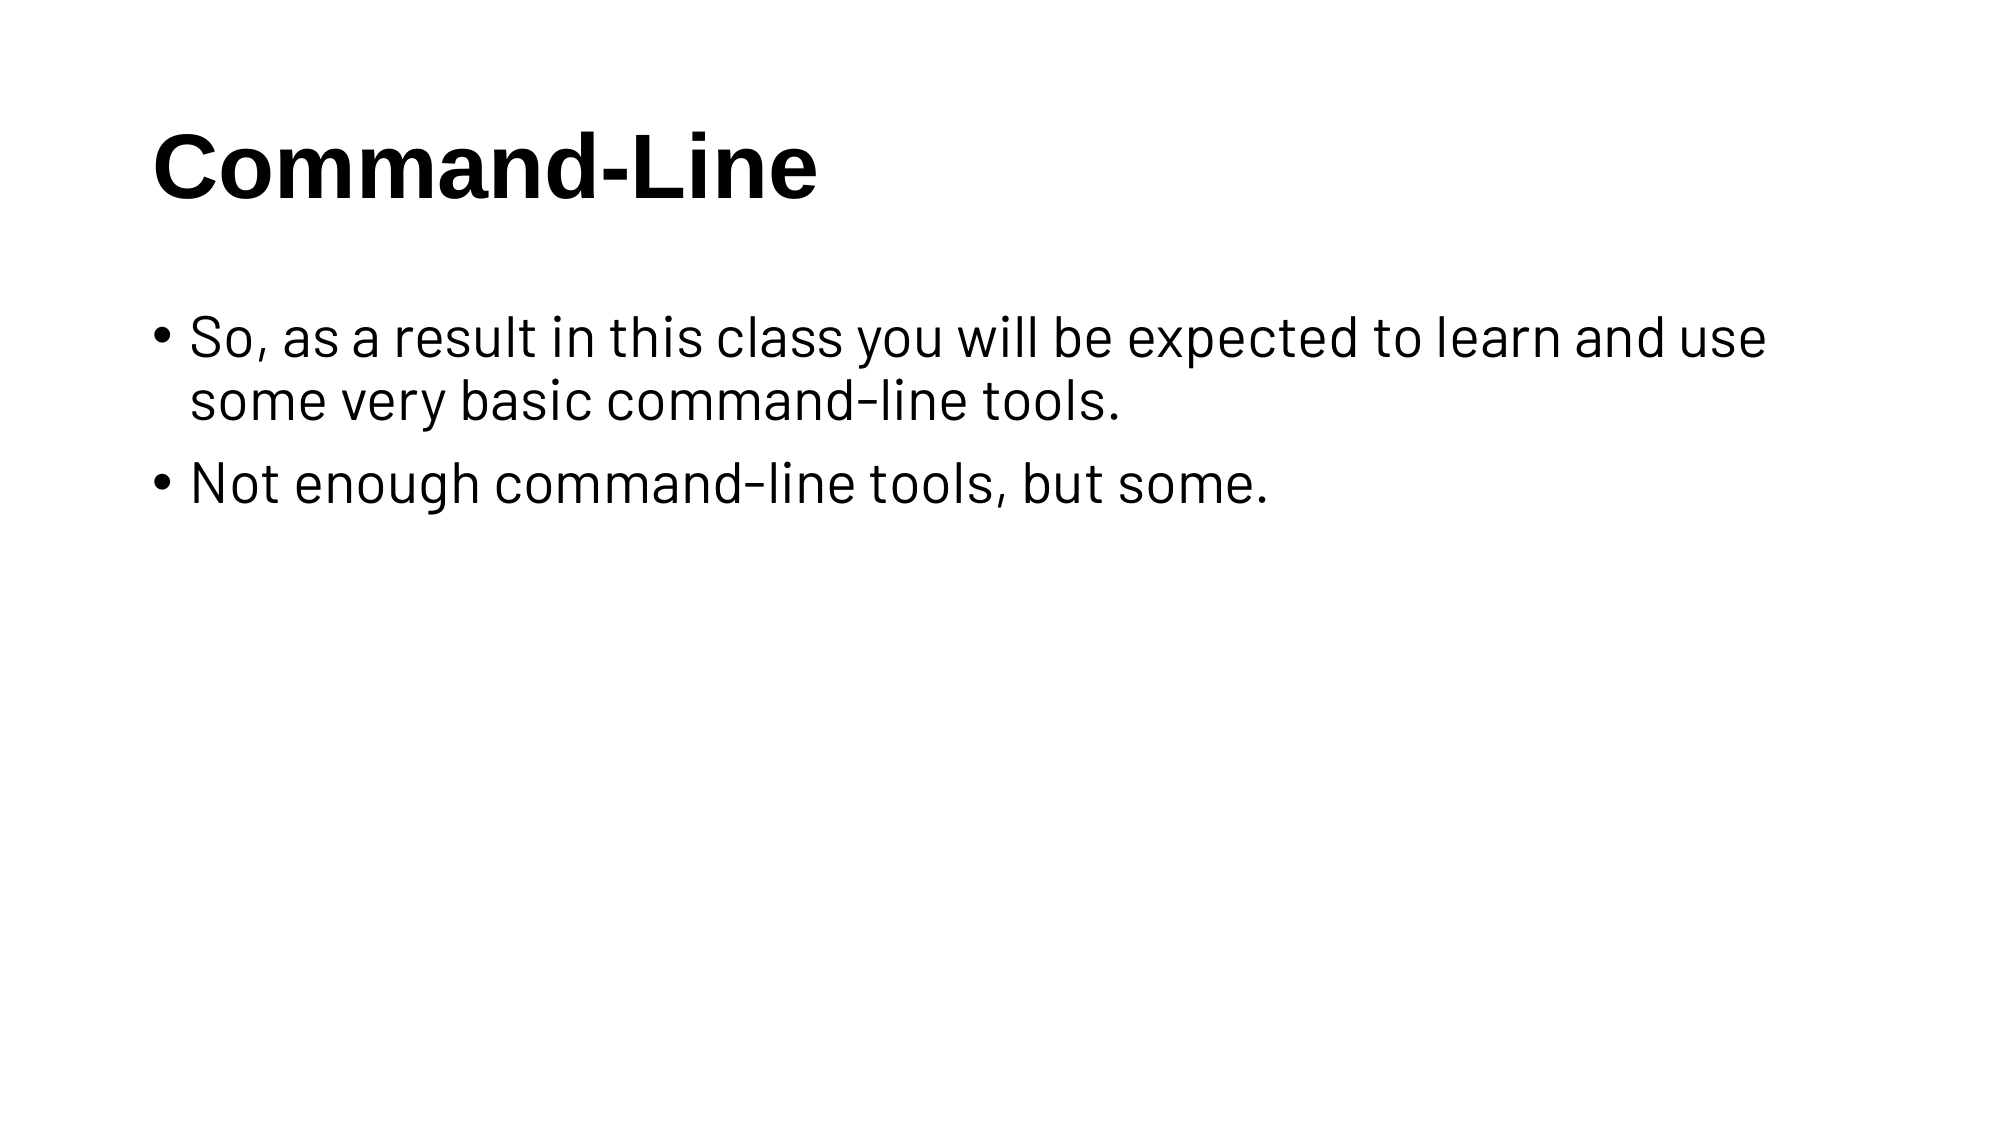

# Command-Line
So, as a result in this class you will be expected to learn and use some very basic command-line tools.
Not enough command-line tools, but some.